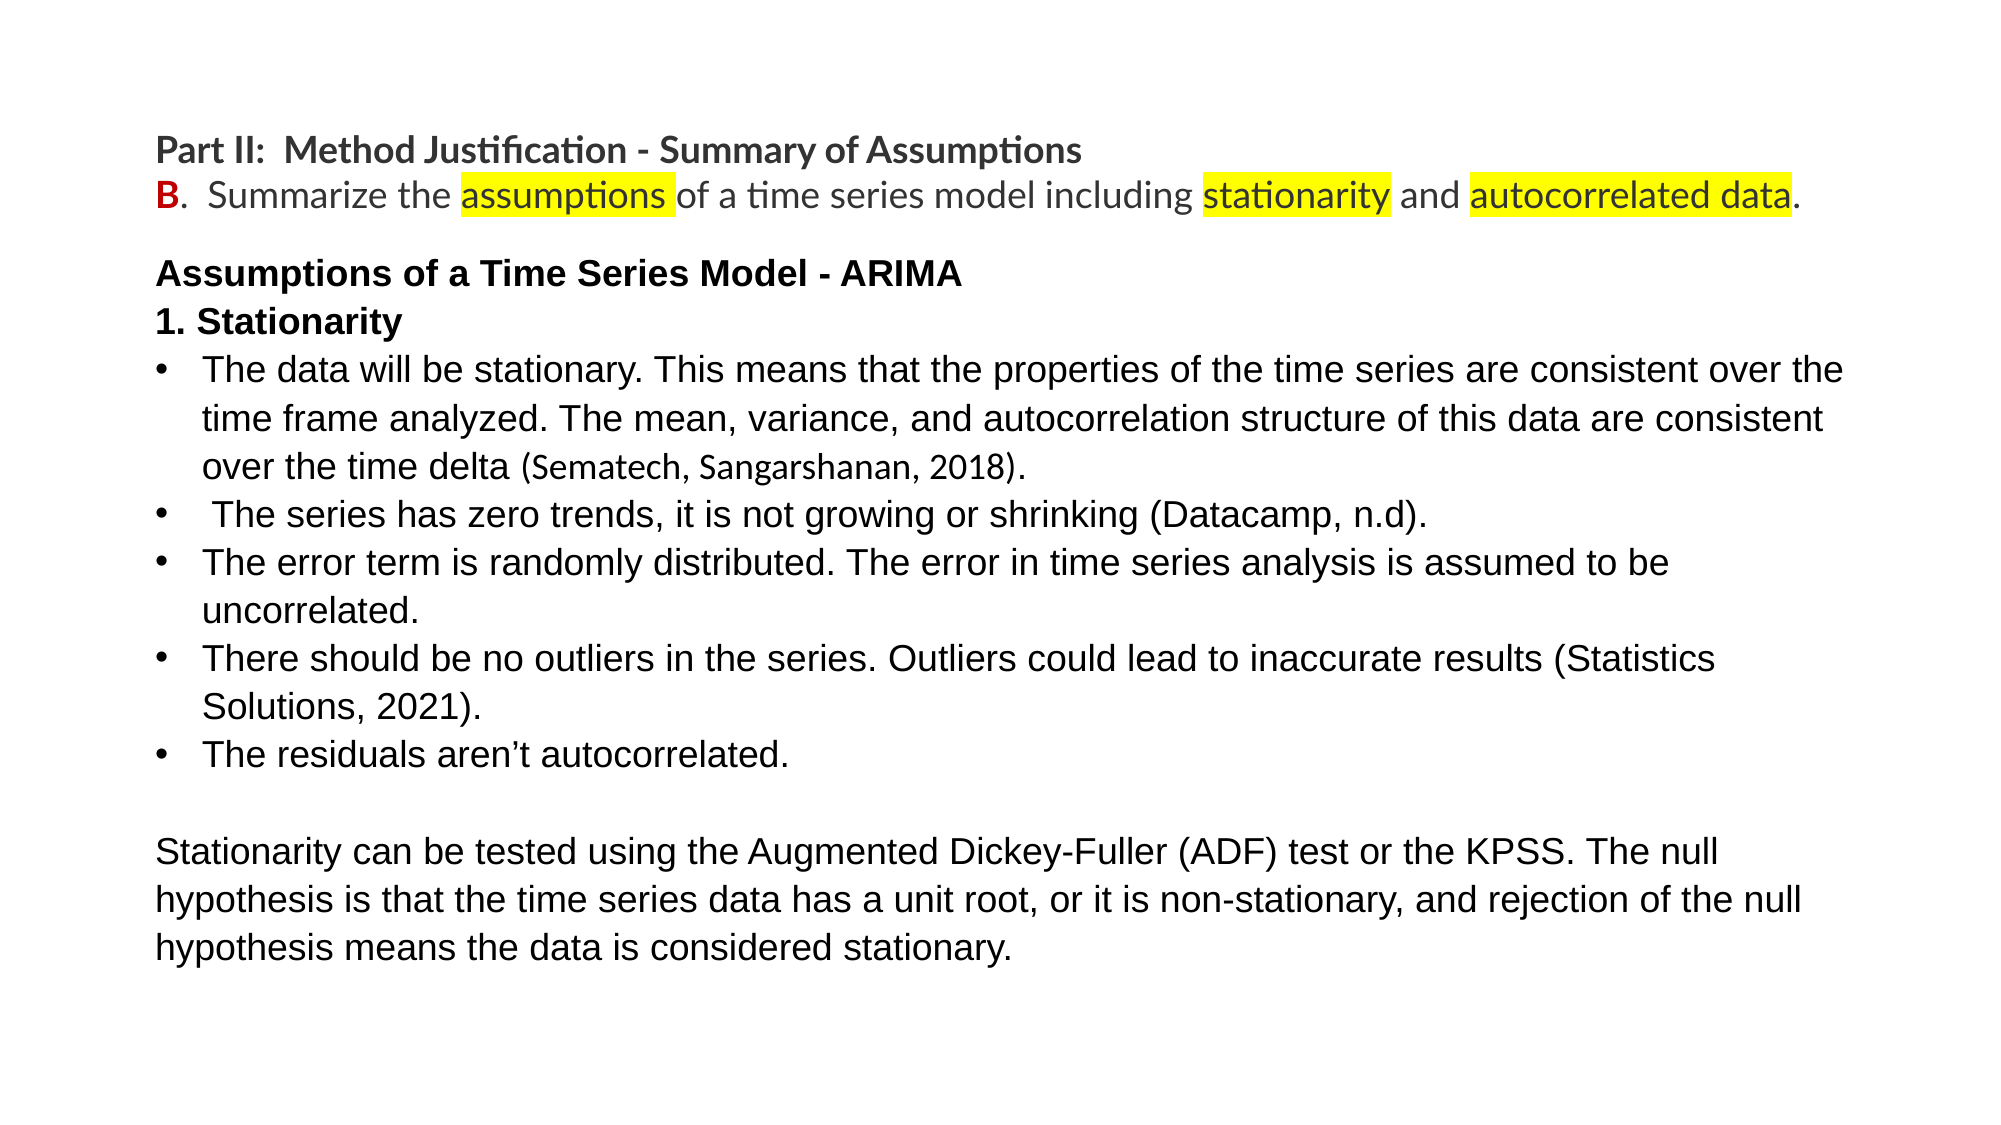

Part II:  Method Justification - Summary of Assumptions
B.  Summarize the assumptions of a time series model including stationarity and autocorrelated data.
Assumptions of a Time Series Model - ARIMA
1. Stationarity
The data will be stationary. This means that the properties of the time series are consistent over the time frame analyzed. The mean, variance, and autocorrelation structure of this data are consistent over the time delta (Sematech, Sangarshanan, 2018).
The series has zero trends, it is not growing or shrinking (Datacamp, n.d).
The error term is randomly distributed. The error in time series analysis is assumed to be uncorrelated.
There should be no outliers in the series. Outliers could lead to inaccurate results (Statistics Solutions, 2021).
The residuals aren’t autocorrelated.

Stationarity can be tested using the Augmented Dickey-Fuller (ADF) test or the KPSS. The null hypothesis is that the time series data has a unit root, or it is non-stationary, and rejection of the null hypothesis means the data is considered stationary.